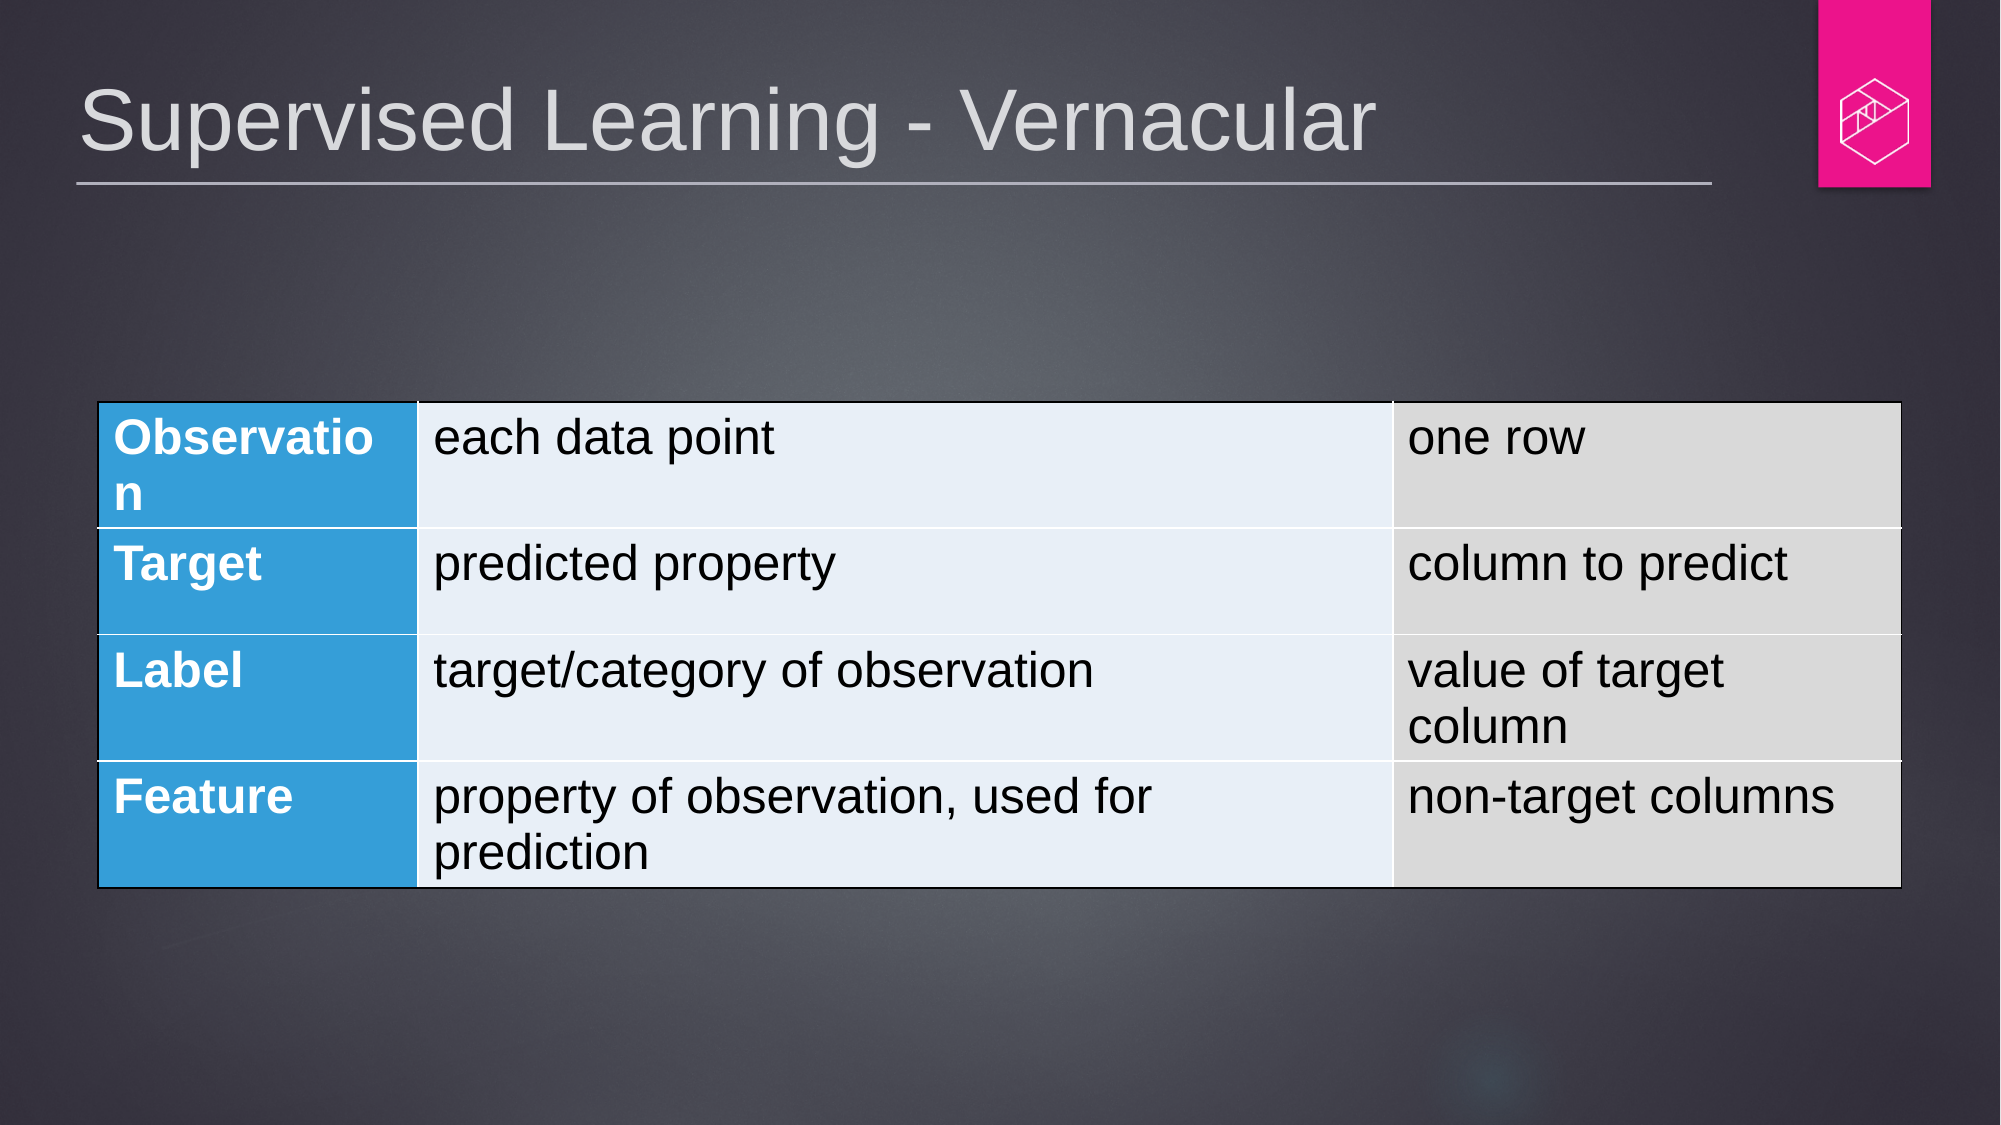

# Supervised Learning - Vernacular
| Observation | each data point | one row |
| --- | --- | --- |
| Target | predicted property | column to predict |
| Label | target/category of observation | value of target column |
| Feature | property of observation, used for prediction | non-target columns |